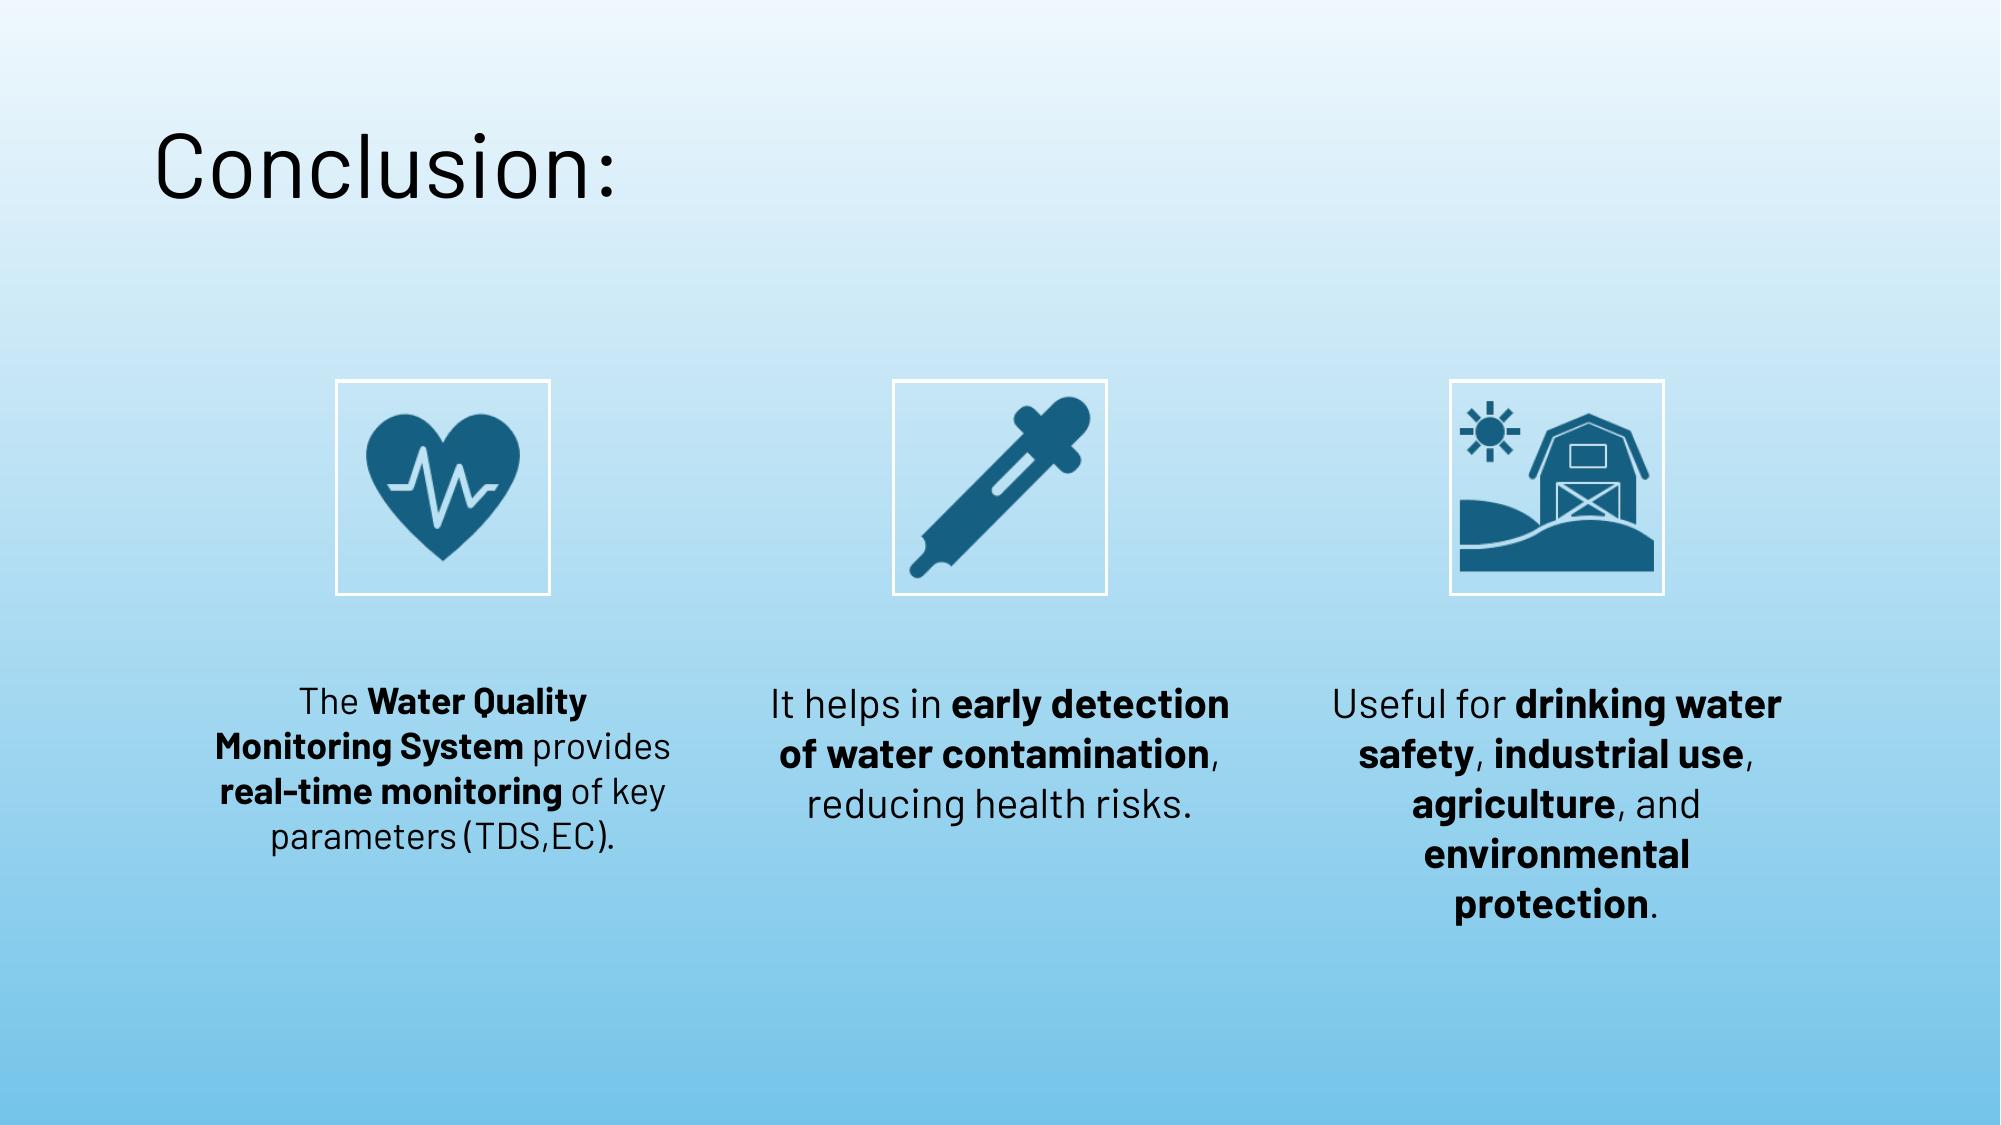

# Conclusion:
The Water Quality Monitoring System provides real-time monitoring of key parameters (TDS,EC).
It helps in early detection of water contamination, reducing health risks.
Useful for drinking water safety, industrial use, agriculture, and environmental protection.